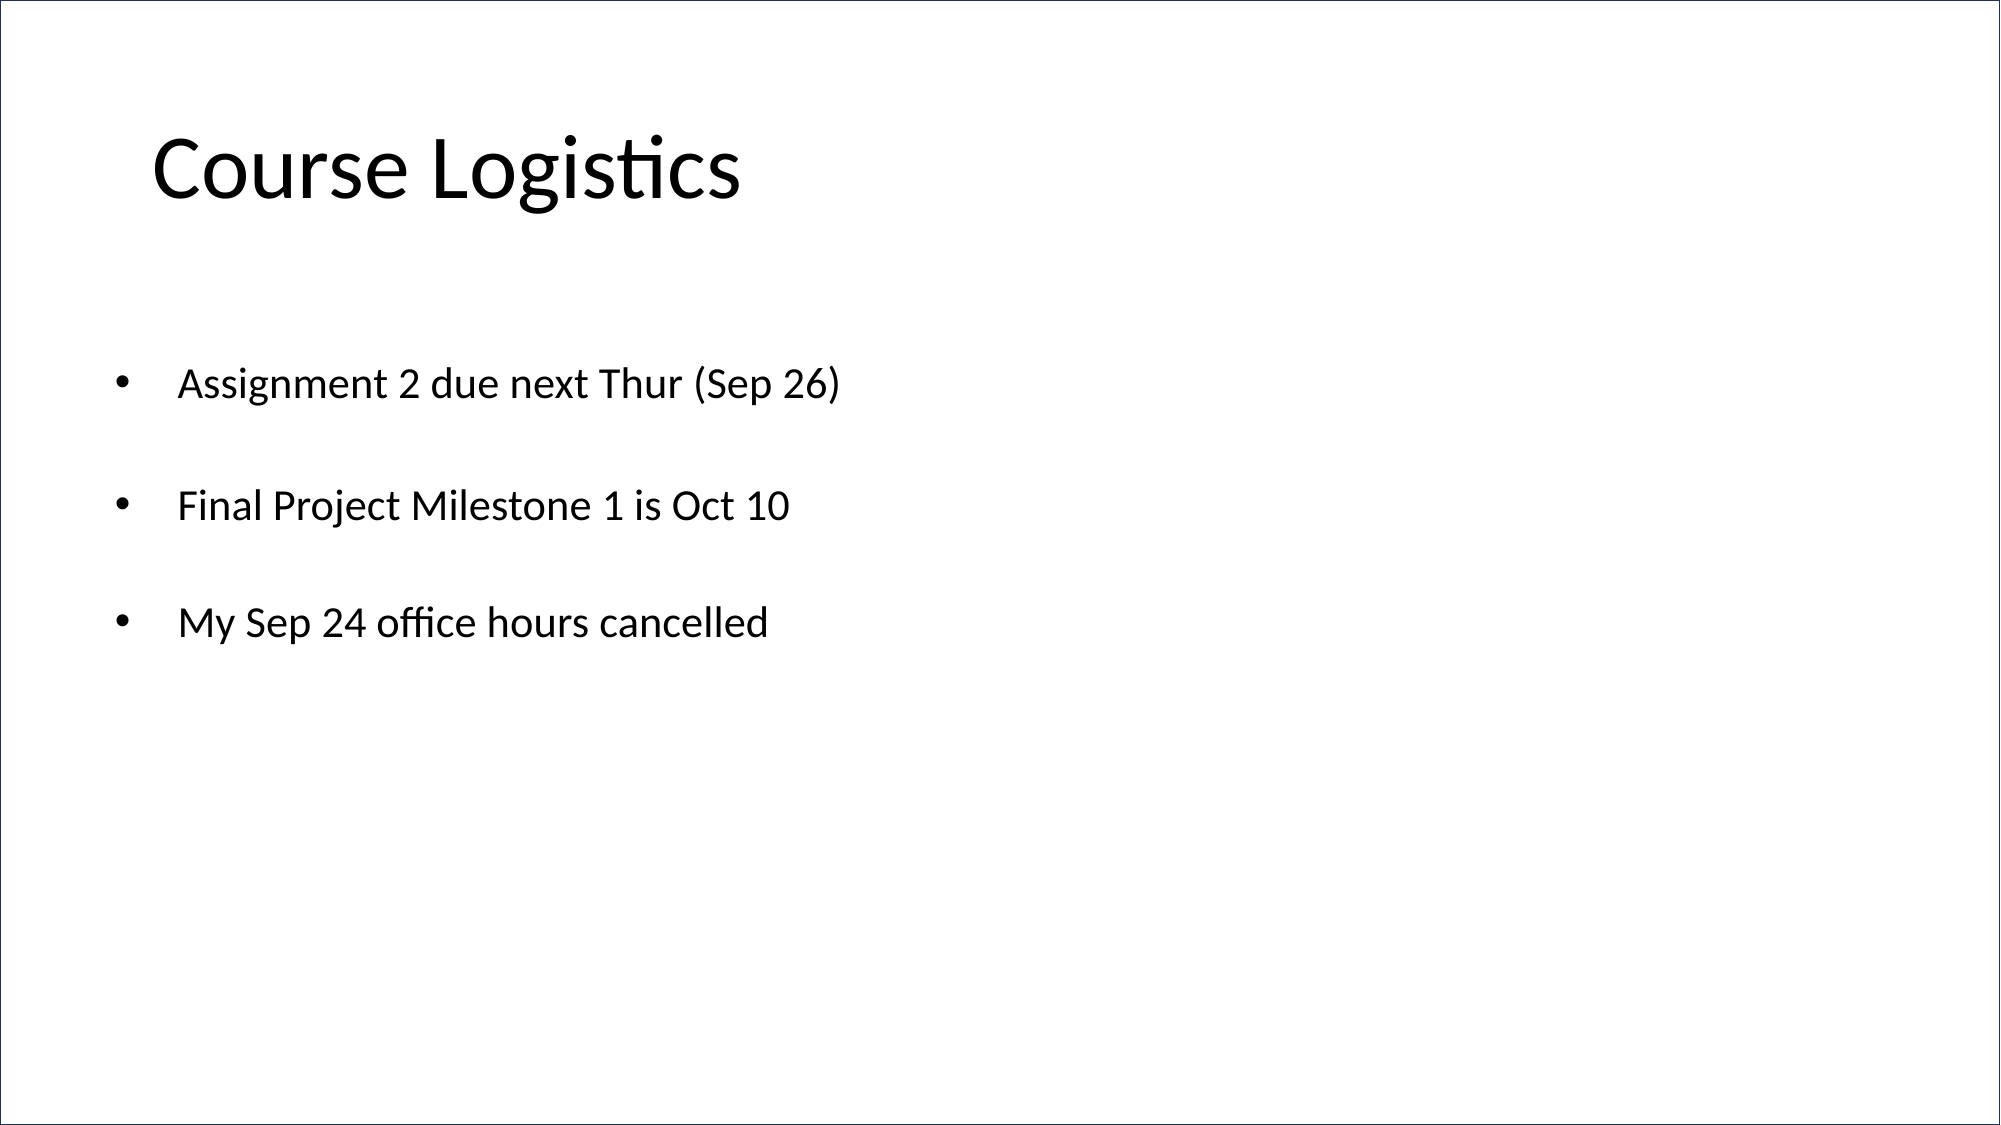

# Course Logistics
Assignment 2 due next Thur (Sep 26)
Final Project Milestone 1 is Oct 10
My Sep 24 office hours cancelled